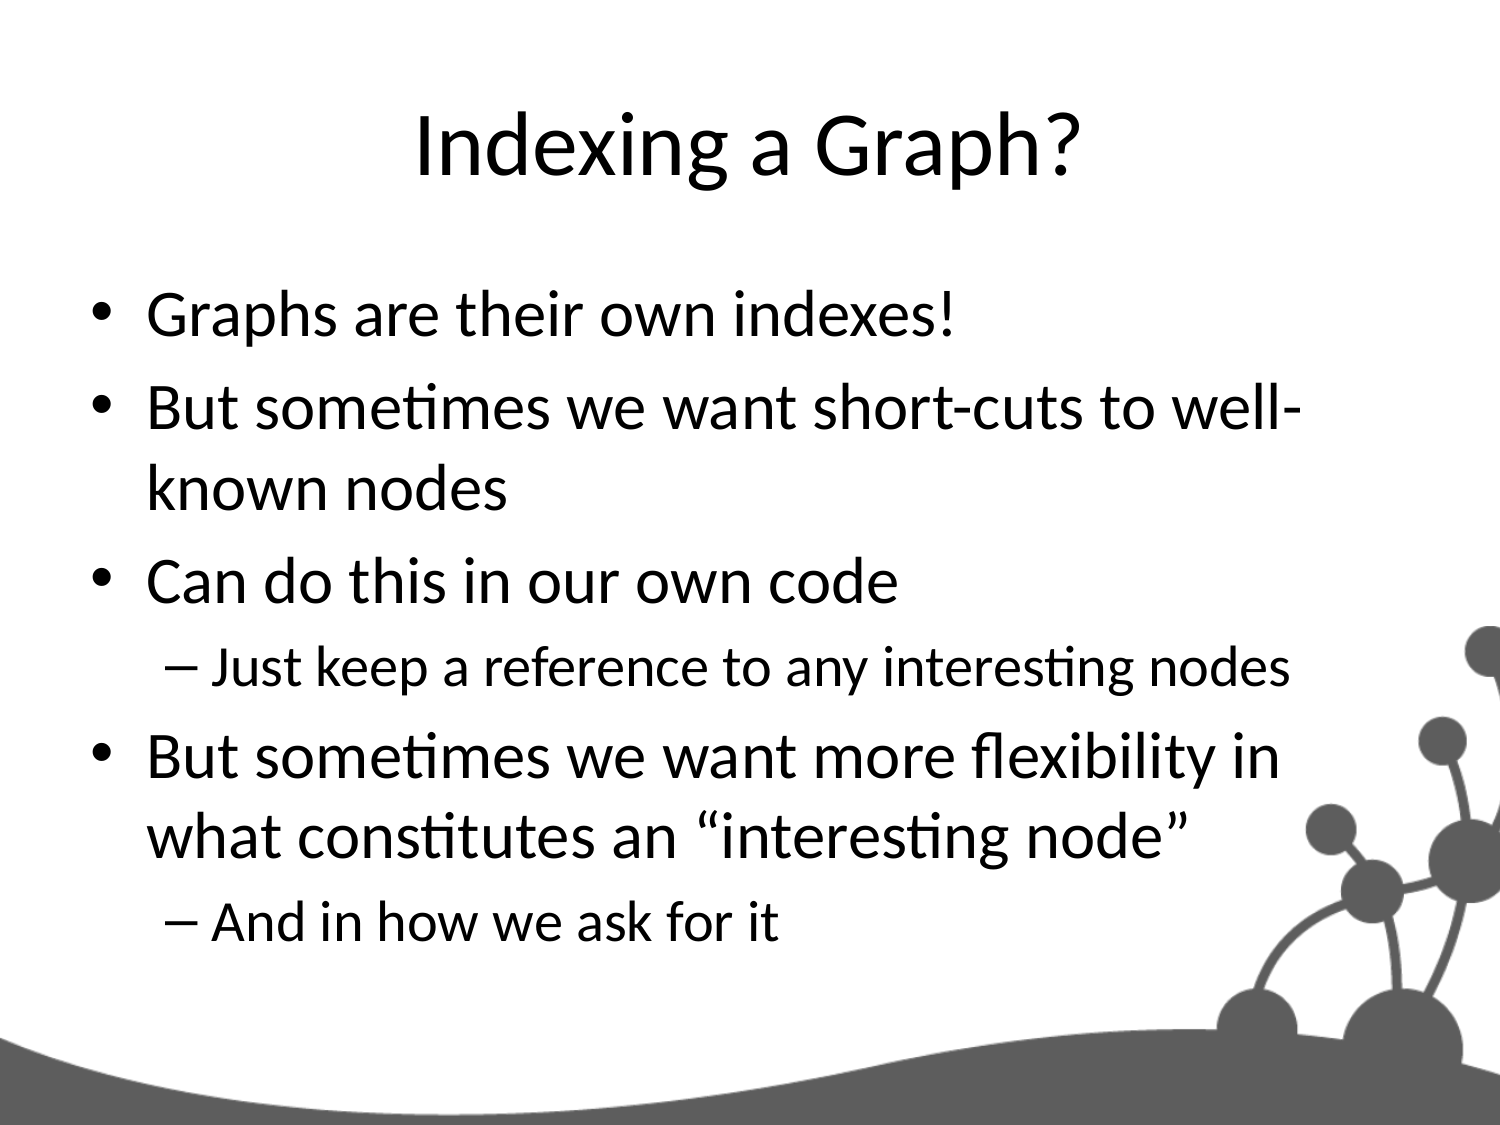

# Indexing a Graph?
Graphs are their own indexes!
But sometimes we want short-cuts to well-known nodes
Can do this in our own code
Just keep a reference to any interesting nodes
But sometimes we want more flexibility in what constitutes an “interesting node”
And in how we ask for it